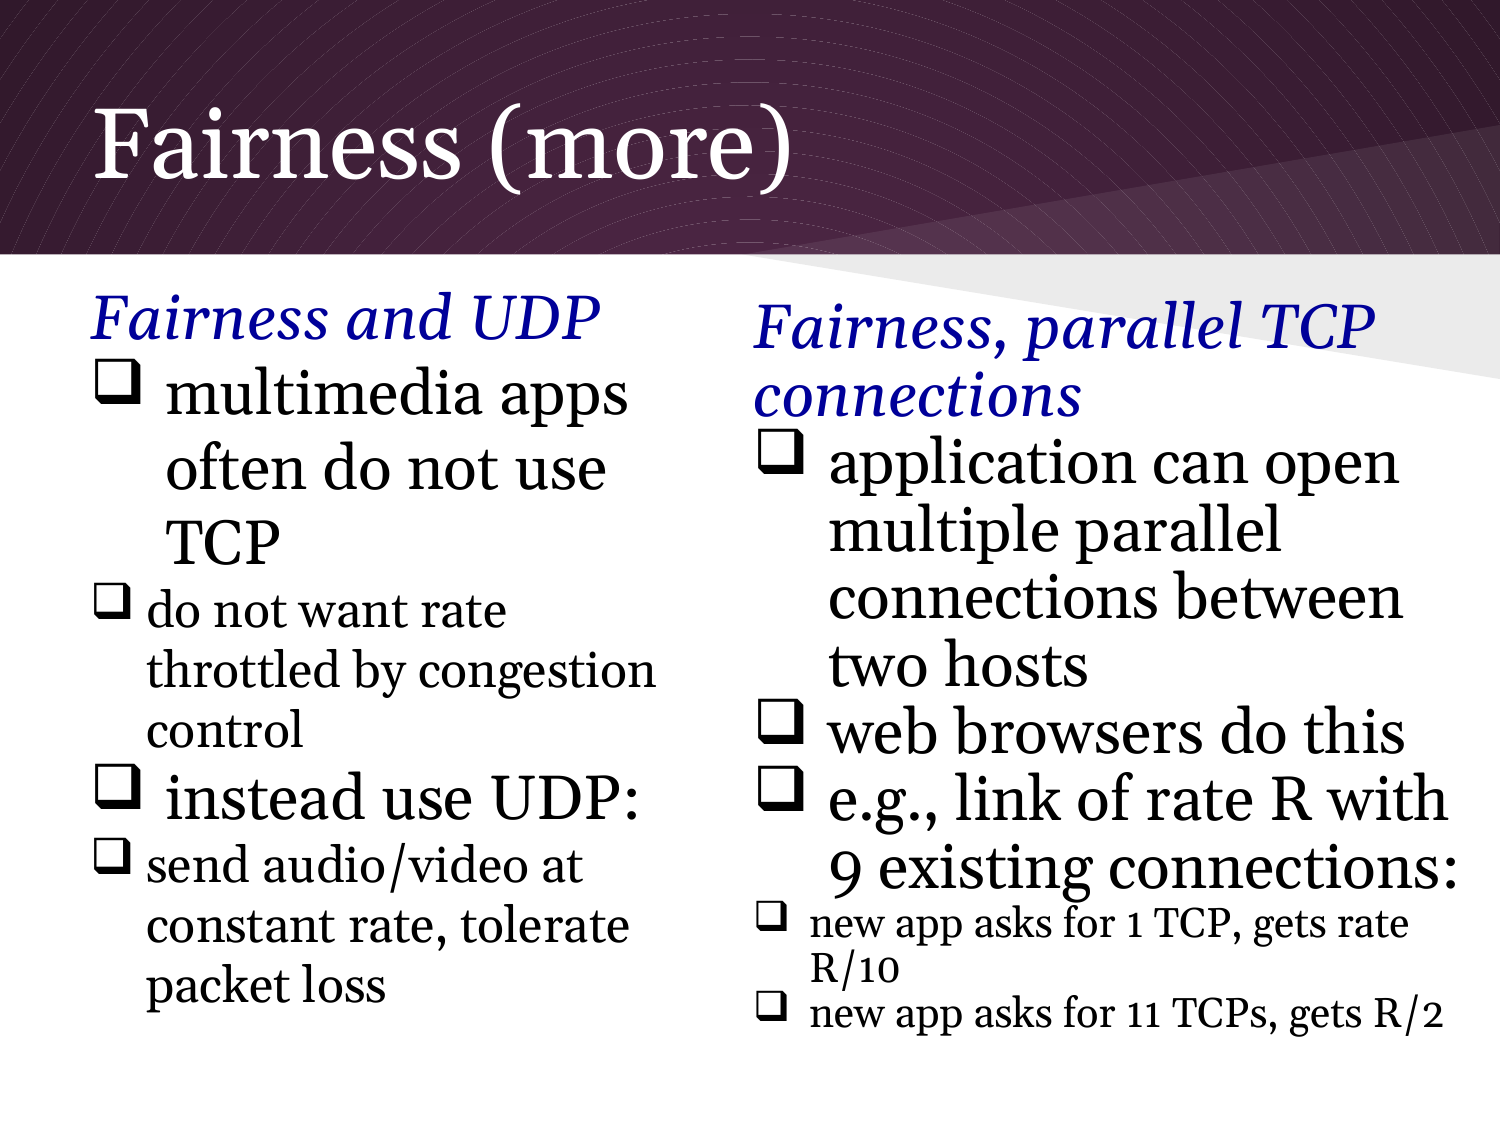

# Fairness (more)
Fairness and UDP
multimedia apps often do not use TCP
do not want rate throttled by congestion control
instead use UDP:
send audio/video at constant rate, tolerate packet loss

Fairness, parallel TCP connections
application can open multiple parallel connections between two hosts
web browsers do this
e.g., link of rate R with 9 existing connections:
new app asks for 1 TCP, gets rate R/10
new app asks for 11 TCPs, gets R/2